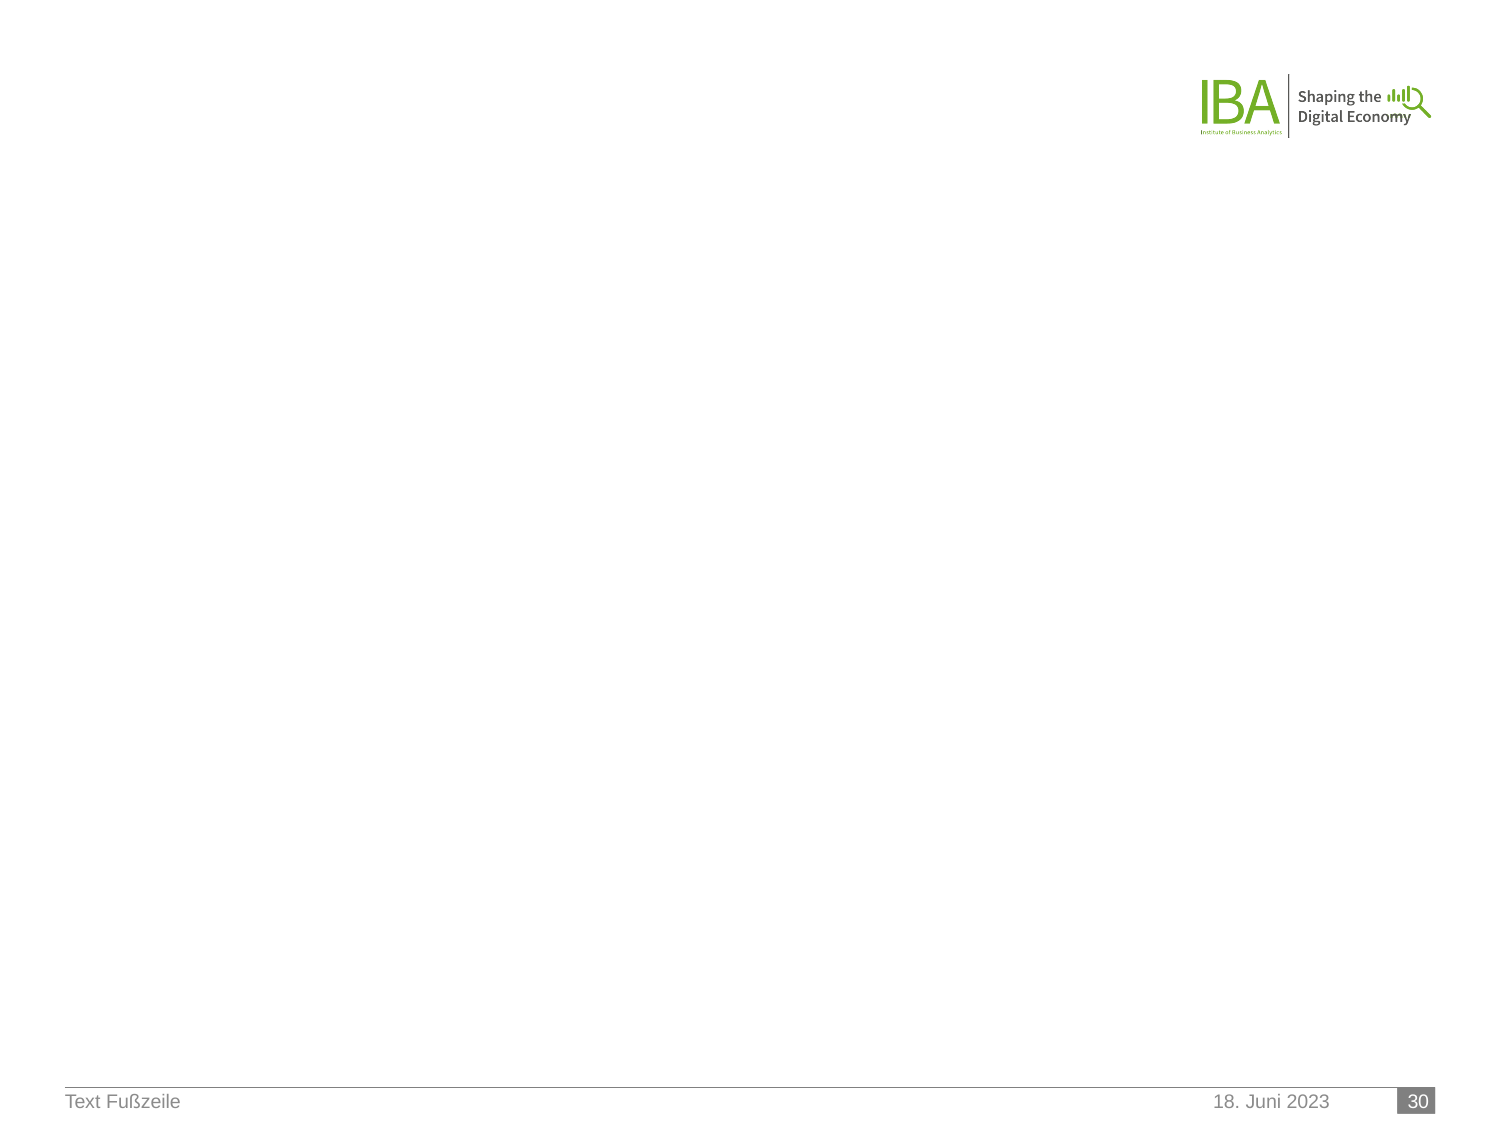

#

 30
Text Fußzeile
18. Juni 2023